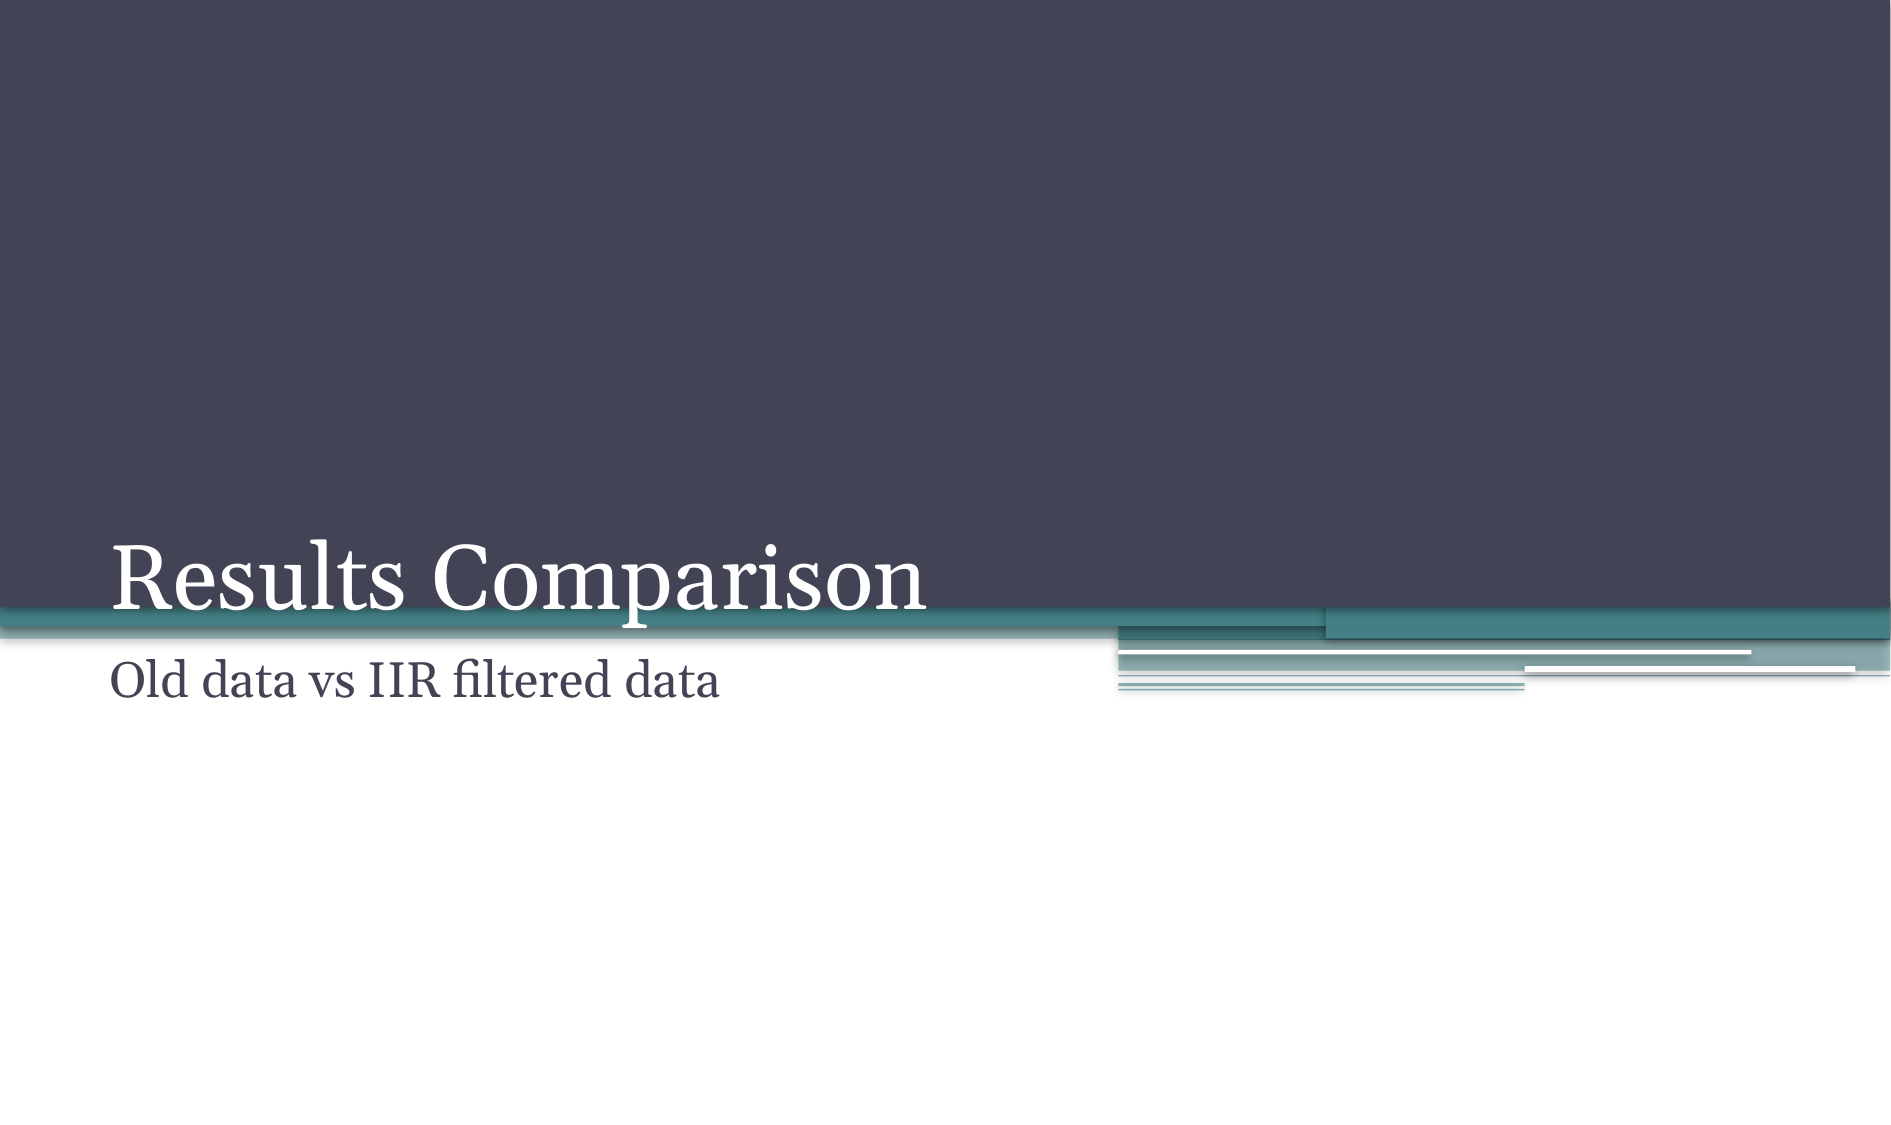

# Results Comparison
Old data vs IIR filtered data